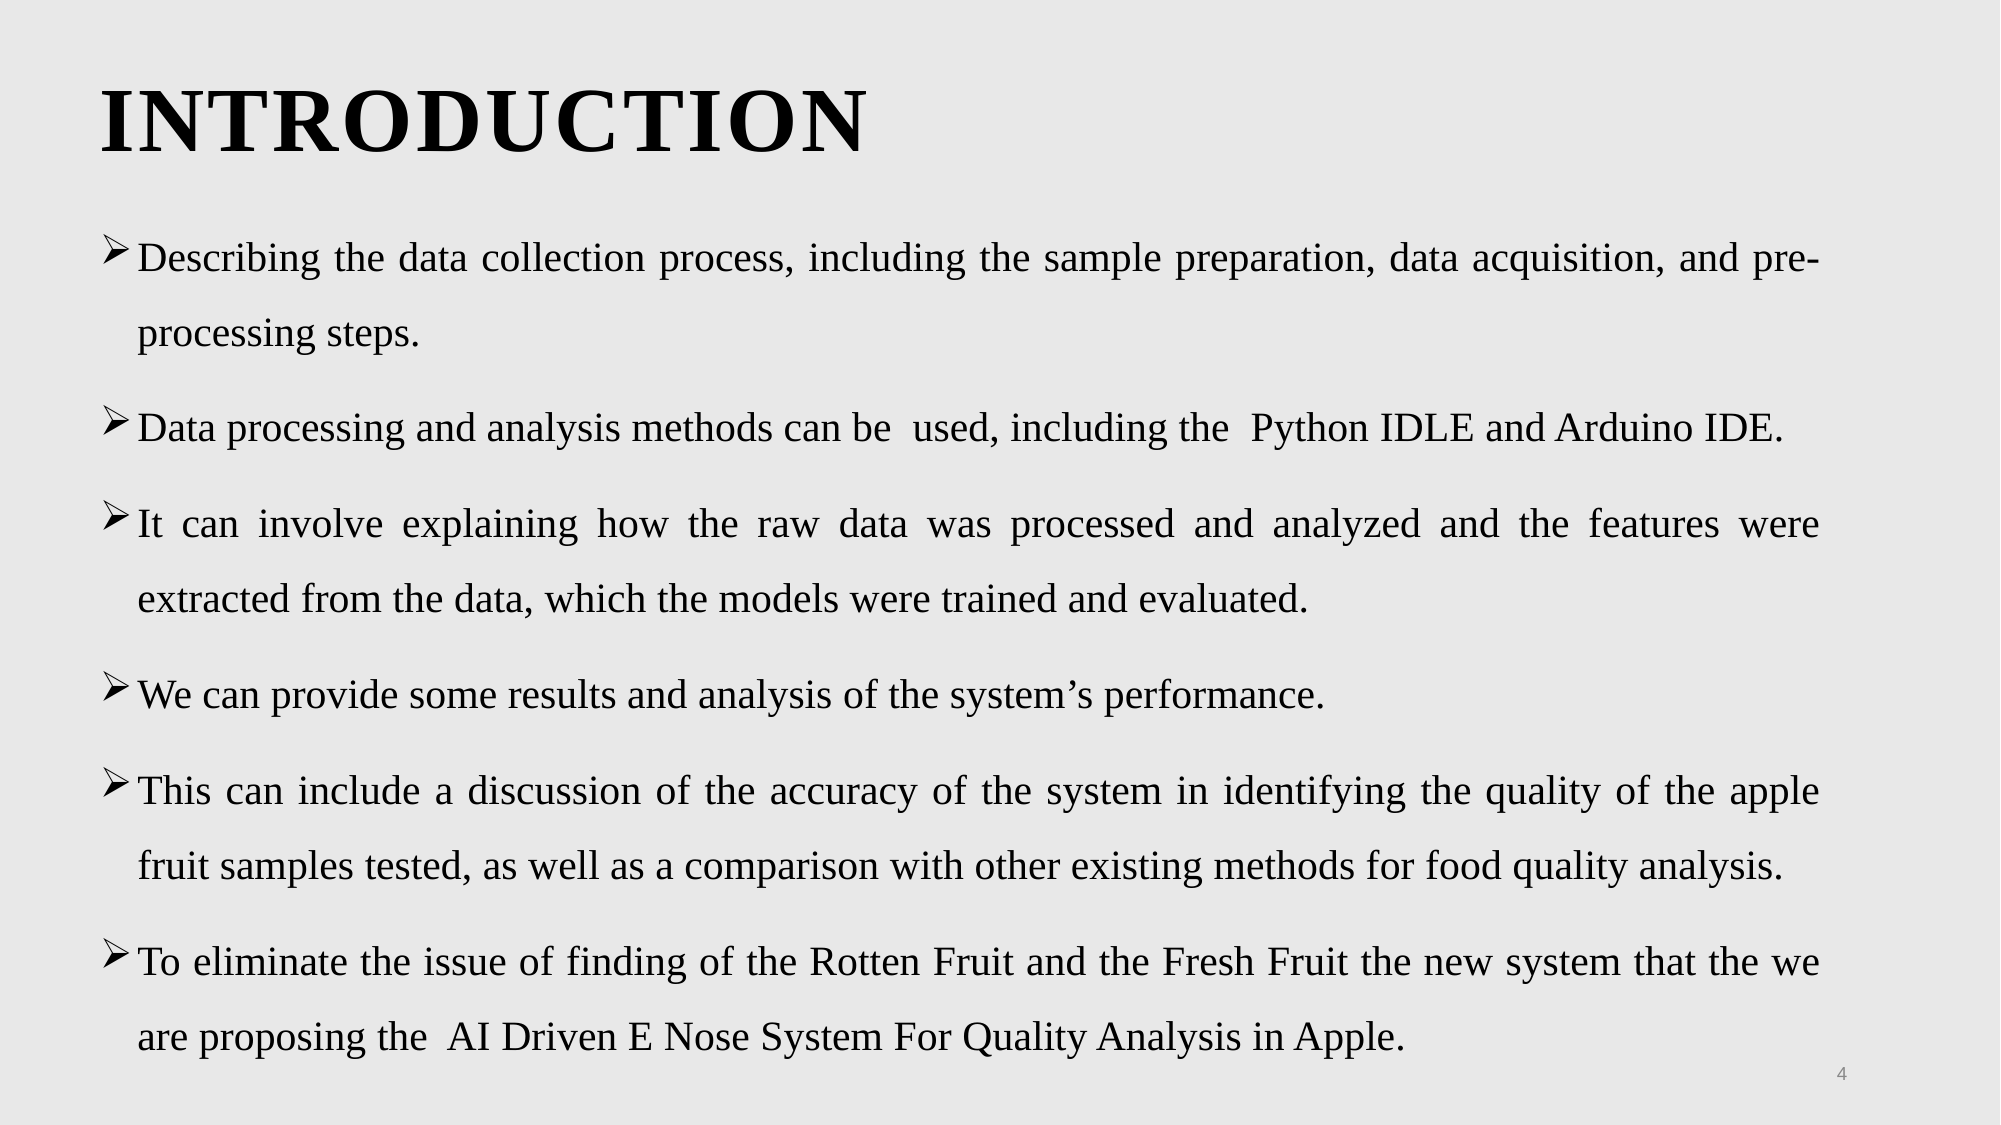

# INTRODUCTION
Describing the data collection process, including the sample preparation, data acquisition, and pre-processing steps.
Data processing and analysis methods can be  used, including the  Python IDLE and Arduino IDE.
It can involve explaining how the raw data was processed and analyzed and the features were extracted from the data, which the models were trained and evaluated.
We can provide some results and analysis of the system’s performance.
This can include a discussion of the accuracy of the system in identifying the quality of the apple fruit samples tested, as well as a comparison with other existing methods for food quality analysis.
To eliminate the issue of finding of the Rotten Fruit and the Fresh Fruit the new system that the we are proposing the  AI Driven E Nose System For Quality Analysis in Apple.

4